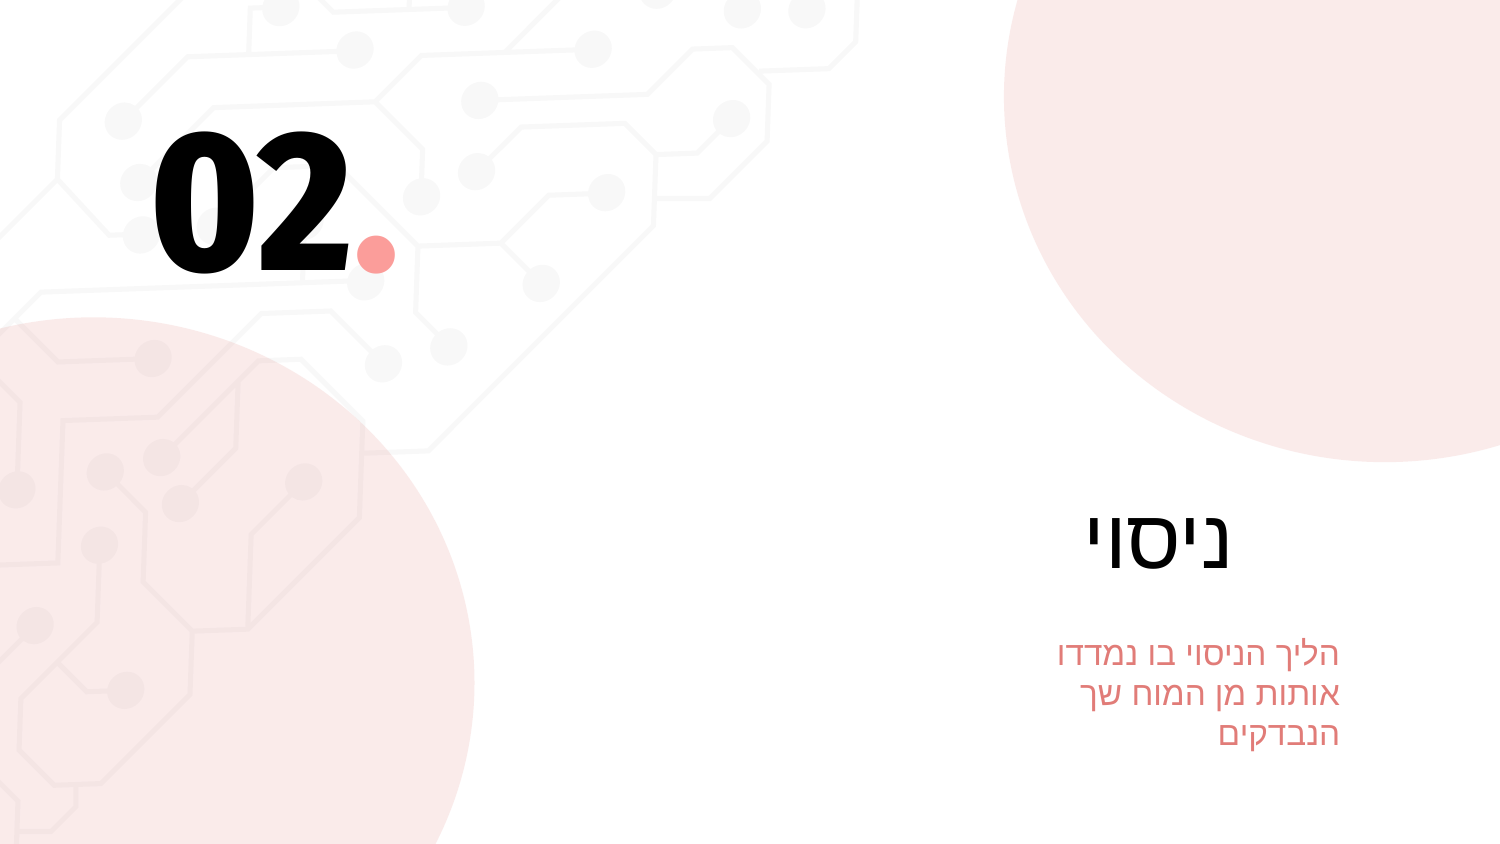

02.

# ניסוי
הליך הניסוי בו נמדדו אותות מן המוח שך הנבדקים